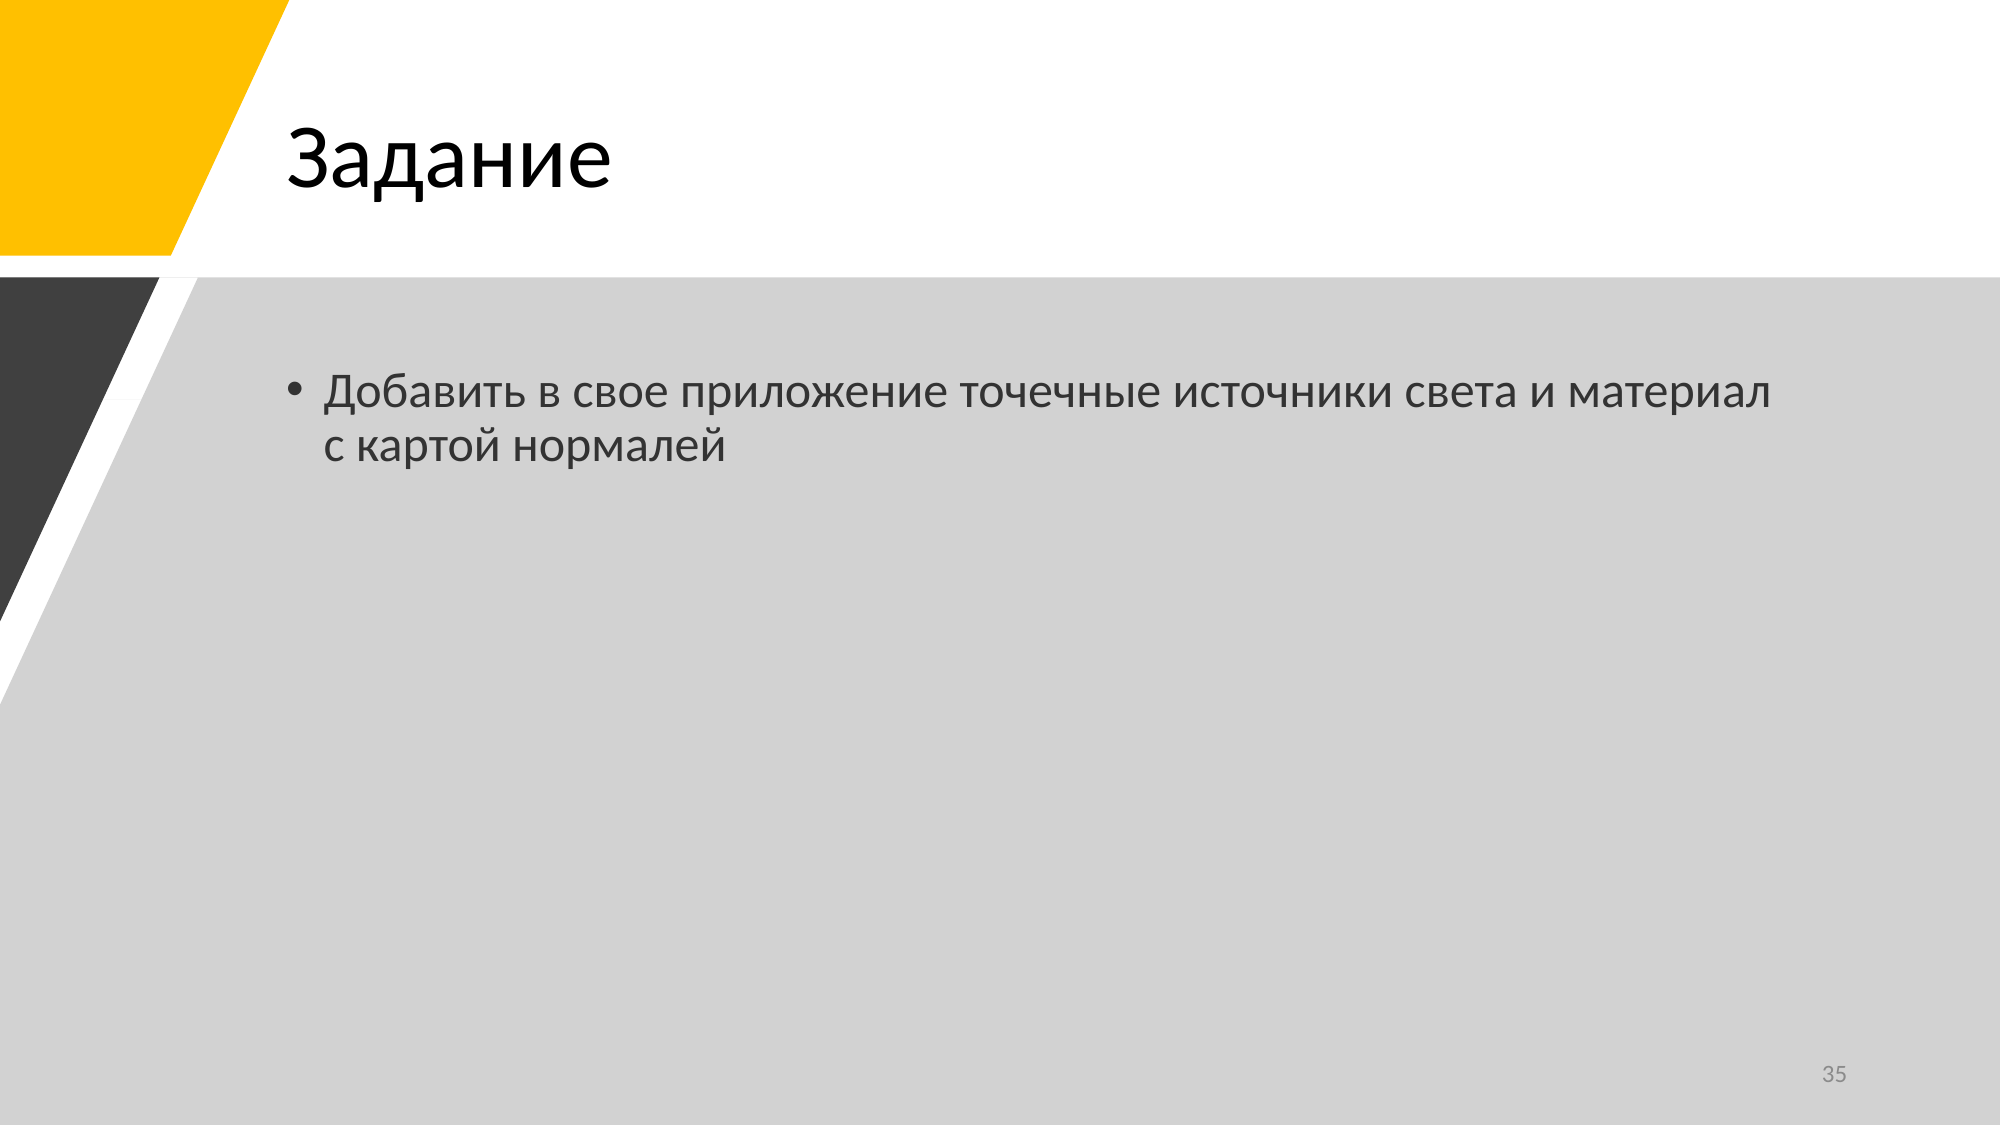

# Задание

Добавить в свое приложение точечные источники света и материал с картой нормалей
35